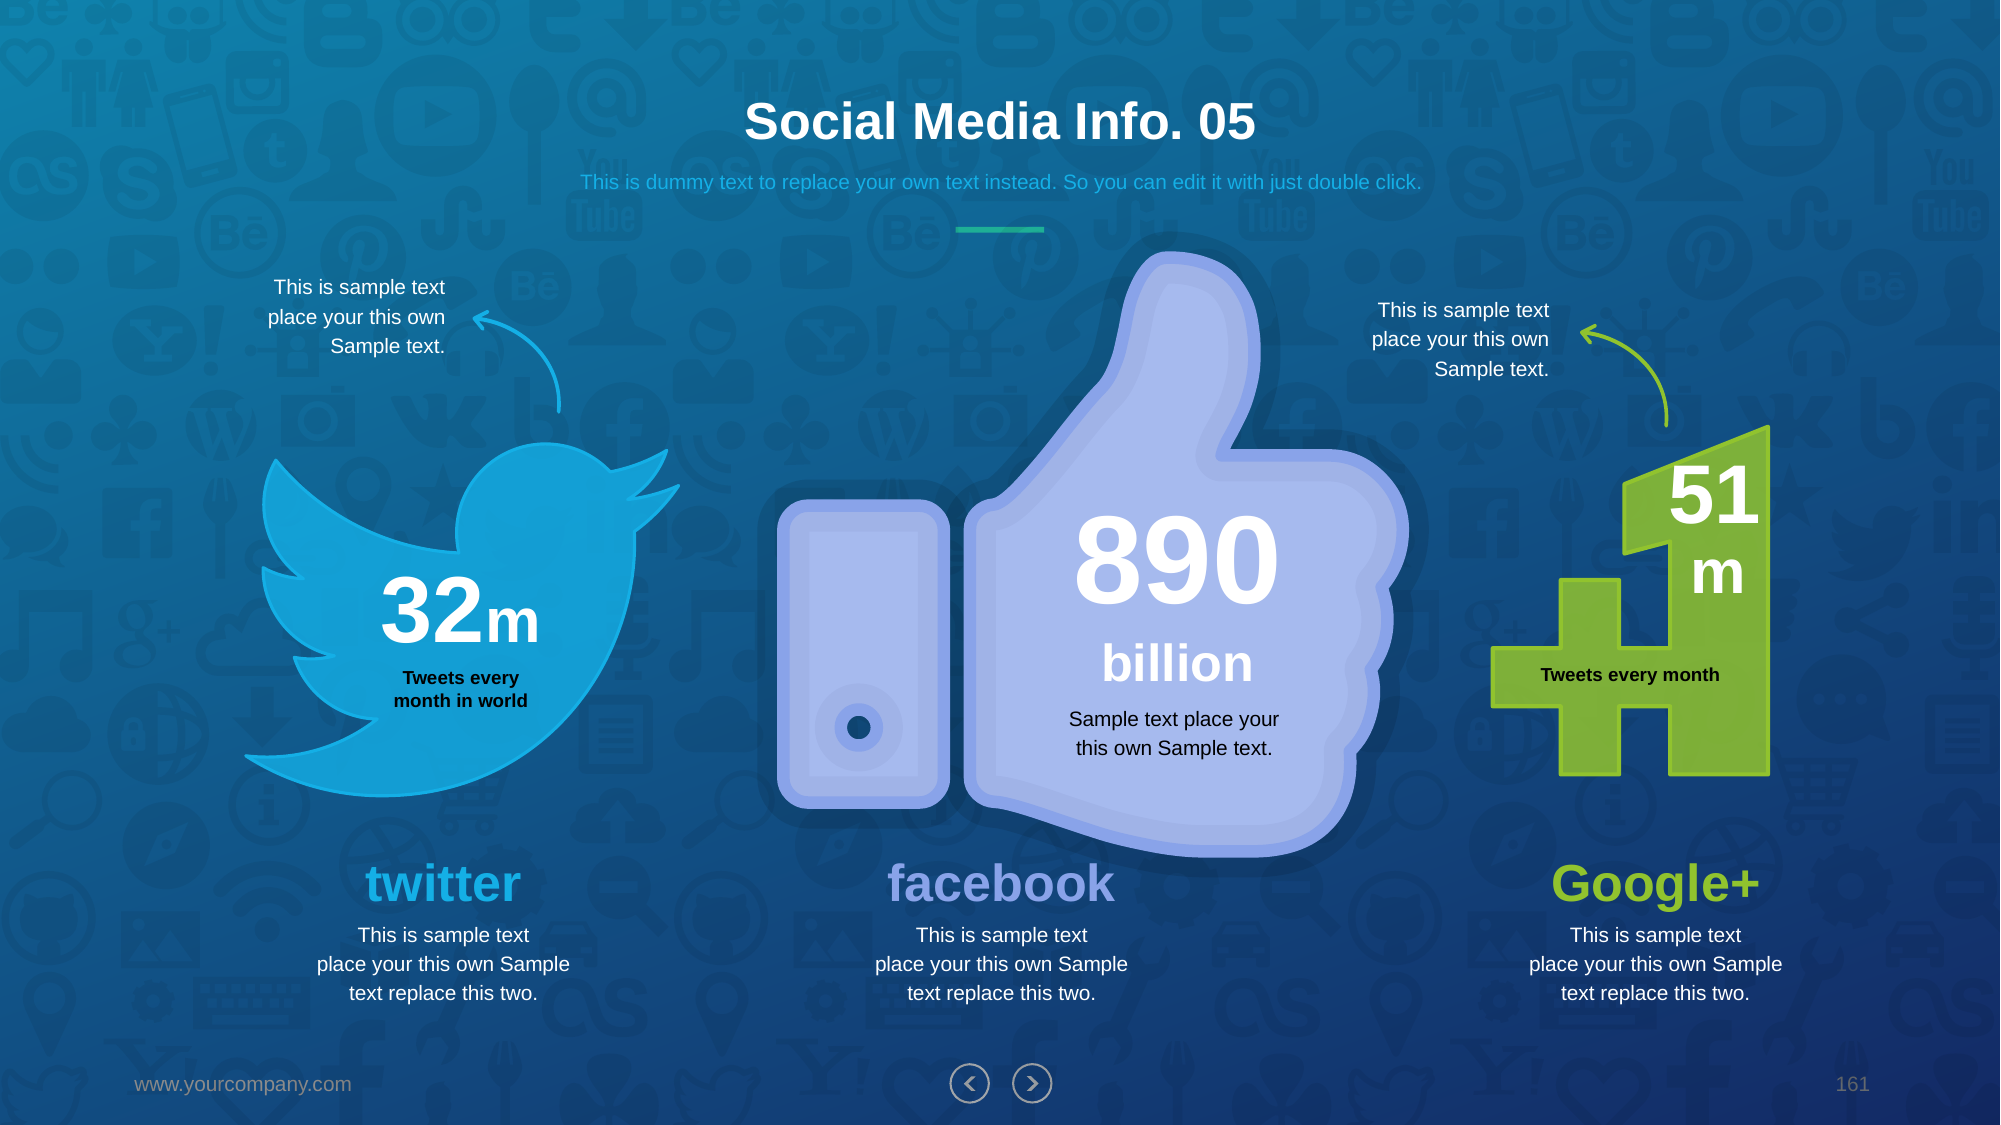

# Social Media Info. 05
This is dummy text to replace your own text instead. So you can edit it with just double click.

This is sample text place your this own Sample text.
This is sample text place your this own Sample text.

51

m
32m
890
billion
Sample text place your
this own Sample text.
Tweets every month
Tweets every month in world
twitter
facebook
Google+
This is sample text
place your this own Sample text replace this two.
This is sample text
place your this own Sample text replace this two.
This is sample text
place your this own Sample text replace this two.
www.yourcompany.com
161